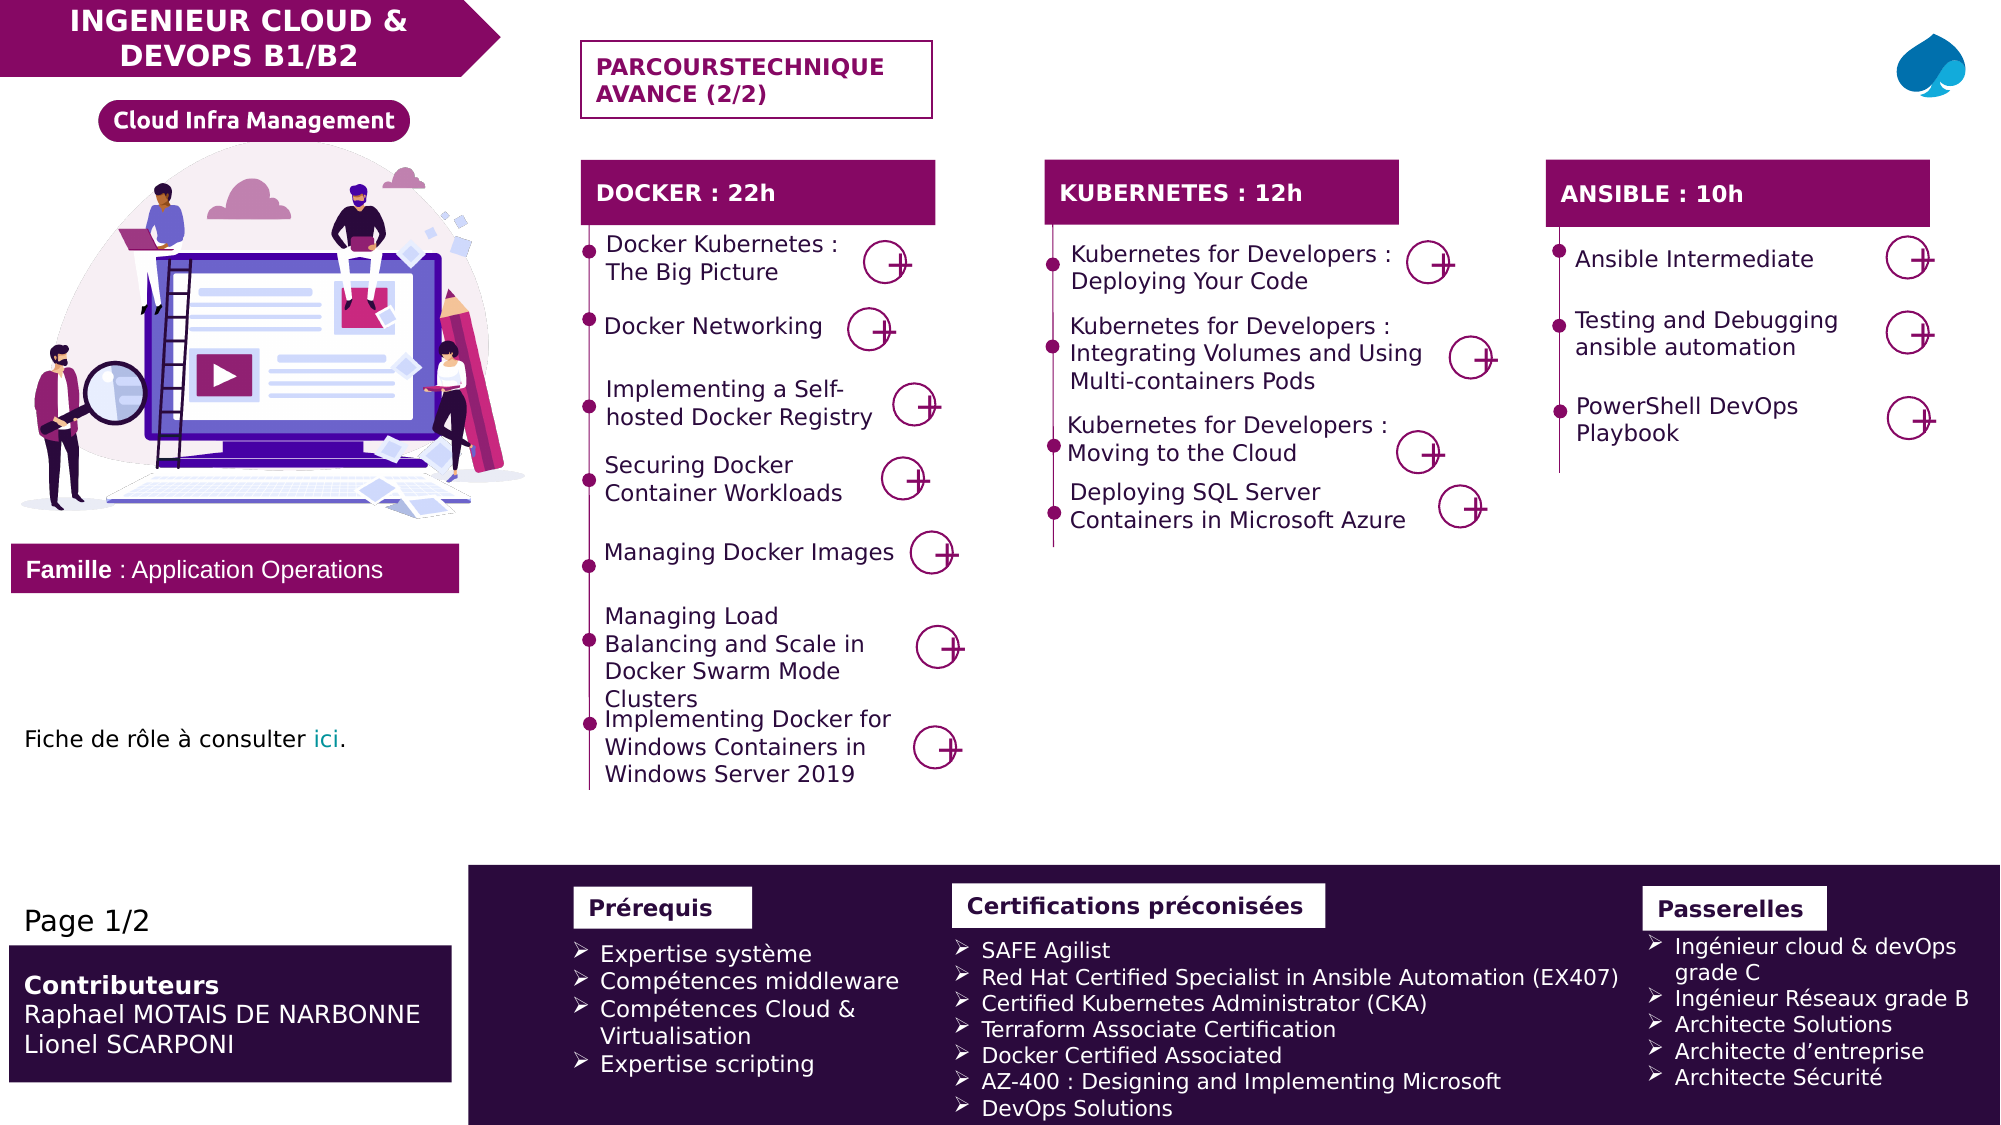

INGENIEUR CLOUD & DEVOPS B1/B2
PARCOURSTECHNIQUE AVANCE (2/2)
KUBERNETES : 12h
ANSIBLE : 10h
DOCKER : 22h
Ansible Intermediate
Docker Kubernetes : The Big Picture
Kubernetes for Developers : Deploying Your Code
+
+
+

Docker Networking
Testing and Debugging ansible automation
Kubernetes for Developers : Integrating Volumes and Using Multi-containers Pods
+
+

+

Implementing a Self-hosted Docker Registry
PowerShell DevOps Playbook
+
+

Kubernetes for Developers : Moving to the Cloud

+

Securing Docker Container Workloads
+
Deploying SQL Server Containers in Microsoft Azure

+

Managing Docker Images
+

Managing Load Balancing and Scale in Docker Swarm Mode Clusters
+

Implementing Docker for Windows Containers in Windows Server 2019

Fiche de rôle à consulter ici.
+

Certifications préconisées
Passerelles
Prérequis
Page 1/2
Ingénieur cloud & devOps grade C
Ingénieur Réseaux grade B
Architecte Solutions
Architecte d’entreprise
Architecte Sécurité
SAFE Agilist
Red Hat Certified Specialist in Ansible Automation (EX407)
Certified Kubernetes Administrator (CKA)
Terraform Associate Certification
Docker Certified Associated
AZ-400 : Designing and Implementing Microsoft
DevOps Solutions
Expertise système
Compétences middleware
Compétences Cloud & Virtualisation
Expertise scripting
Contributeurs
Raphael MOTAIS DE NARBONNE
Lionel SCARPONI